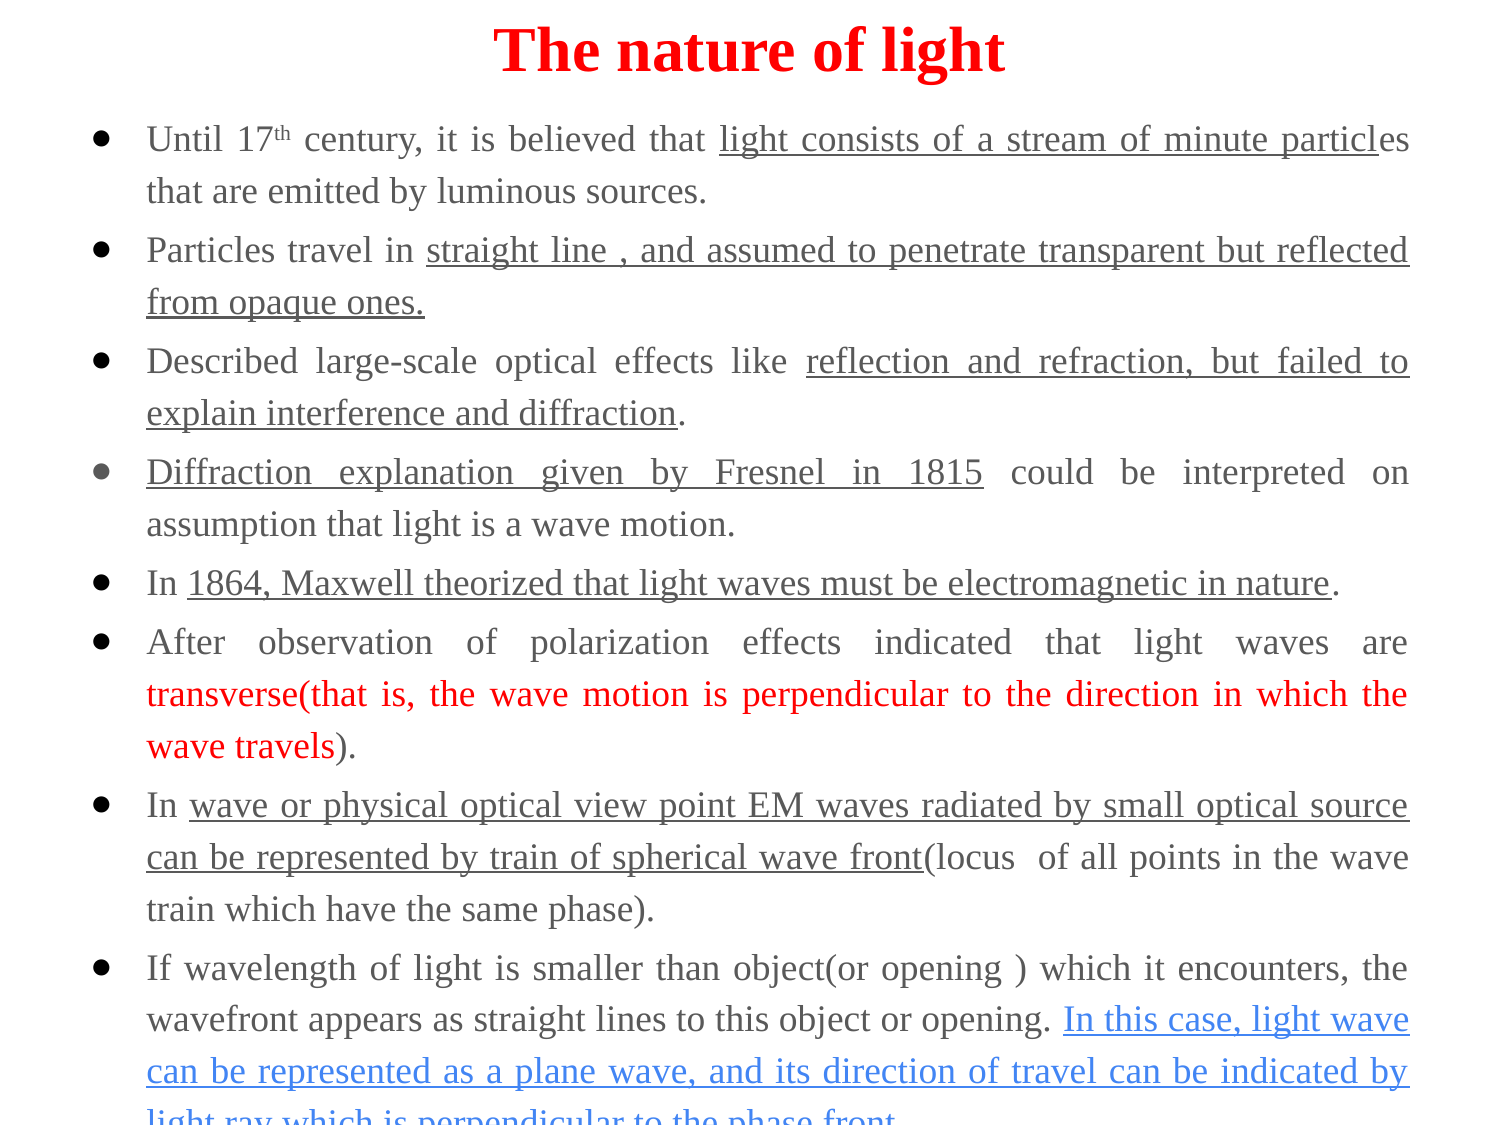

# The nature of light
Until 17th century, it is believed that light consists of a stream of minute particles that are emitted by luminous sources.
Particles travel in straight line , and assumed to penetrate transparent but reflected from opaque ones.
Described large-scale optical effects like reflection and refraction, but failed to explain interference and diffraction.
Diffraction explanation given by Fresnel in 1815 could be interpreted on assumption that light is a wave motion.
In 1864, Maxwell theorized that light waves must be electromagnetic in nature.
After observation of polarization effects indicated that light waves are transverse(that is, the wave motion is perpendicular to the direction in which the wave travels).
In wave or physical optical view point EM waves radiated by small optical source can be represented by train of spherical wave front(locus  of all points in the wave train which have the same phase).
If wavelength of light is smaller than object(or opening ) which it encounters, the wavefront appears as straight lines to this object or opening. In this case, light wave can be represented as a plane wave, and its direction of travel can be indicated by light ray which is perpendicular to the phase front.